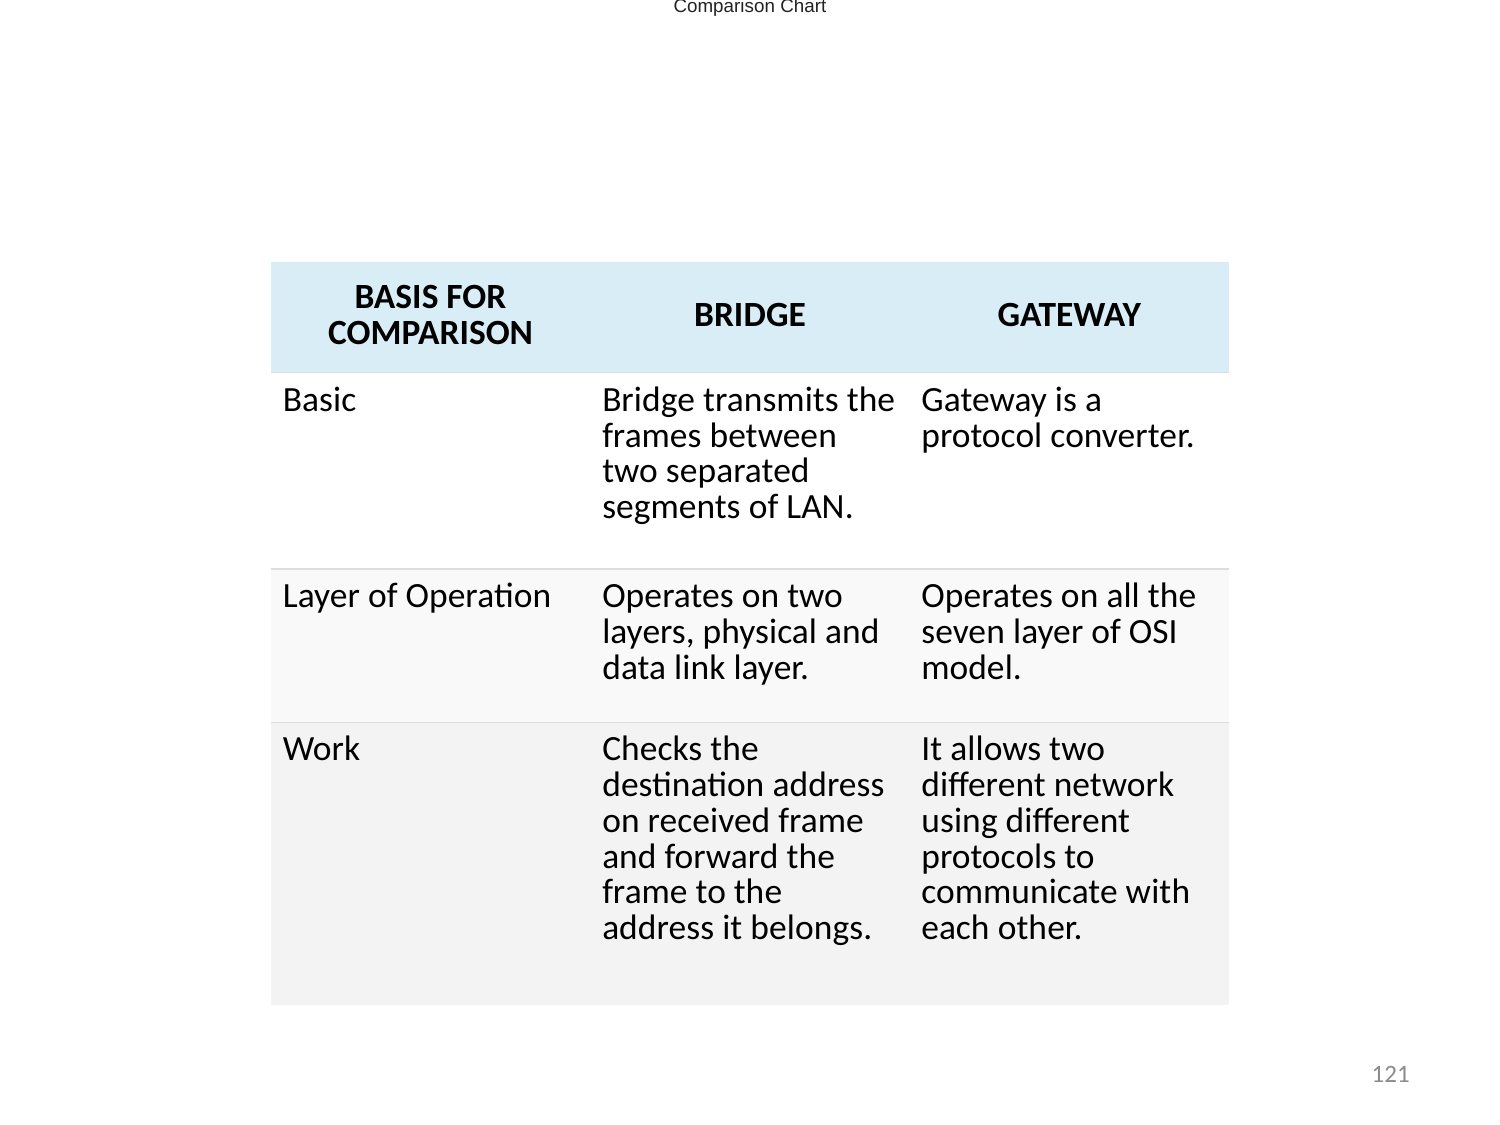

Comparison Chart

#
| BASIS FOR COMPARISON | BRIDGE | GATEWAY |
| --- | --- | --- |
| Basic | Bridge transmits the frames between two separated segments of LAN. | Gateway is a protocol converter. |
| Layer of Operation | Operates on two layers, physical and data link layer. | Operates on all the seven layer of OSI model. |
| Work | Checks the destination address on received frame and forward the frame to the address it belongs. | It allows two different network using different protocols to communicate with each other. |
121